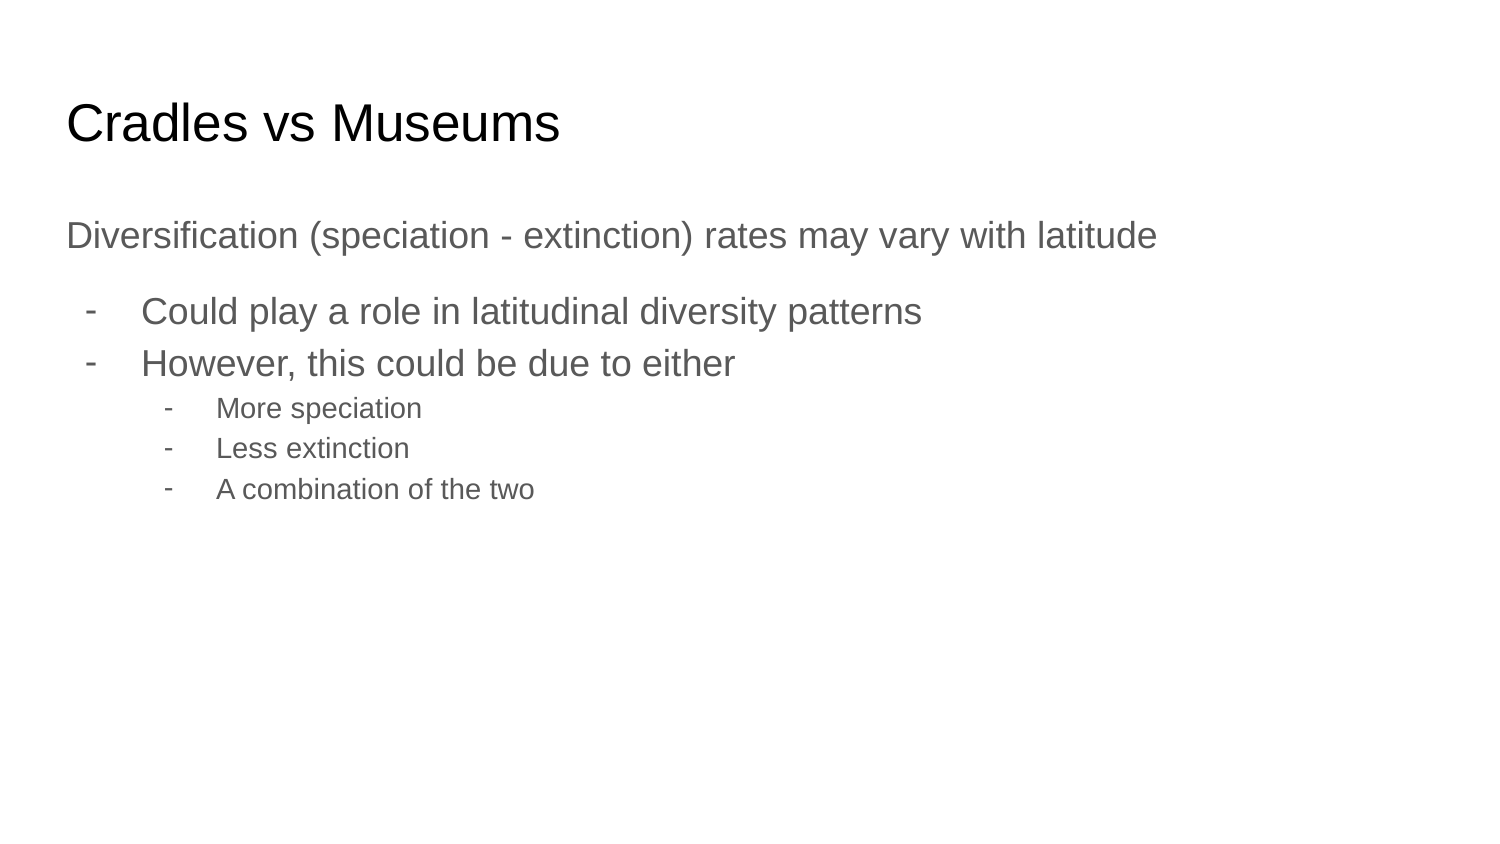

# Cradles vs Museums
Diversification (speciation - extinction) rates may vary with latitude
Could play a role in latitudinal diversity patterns
However, this could be due to either
More speciation
Less extinction
A combination of the two